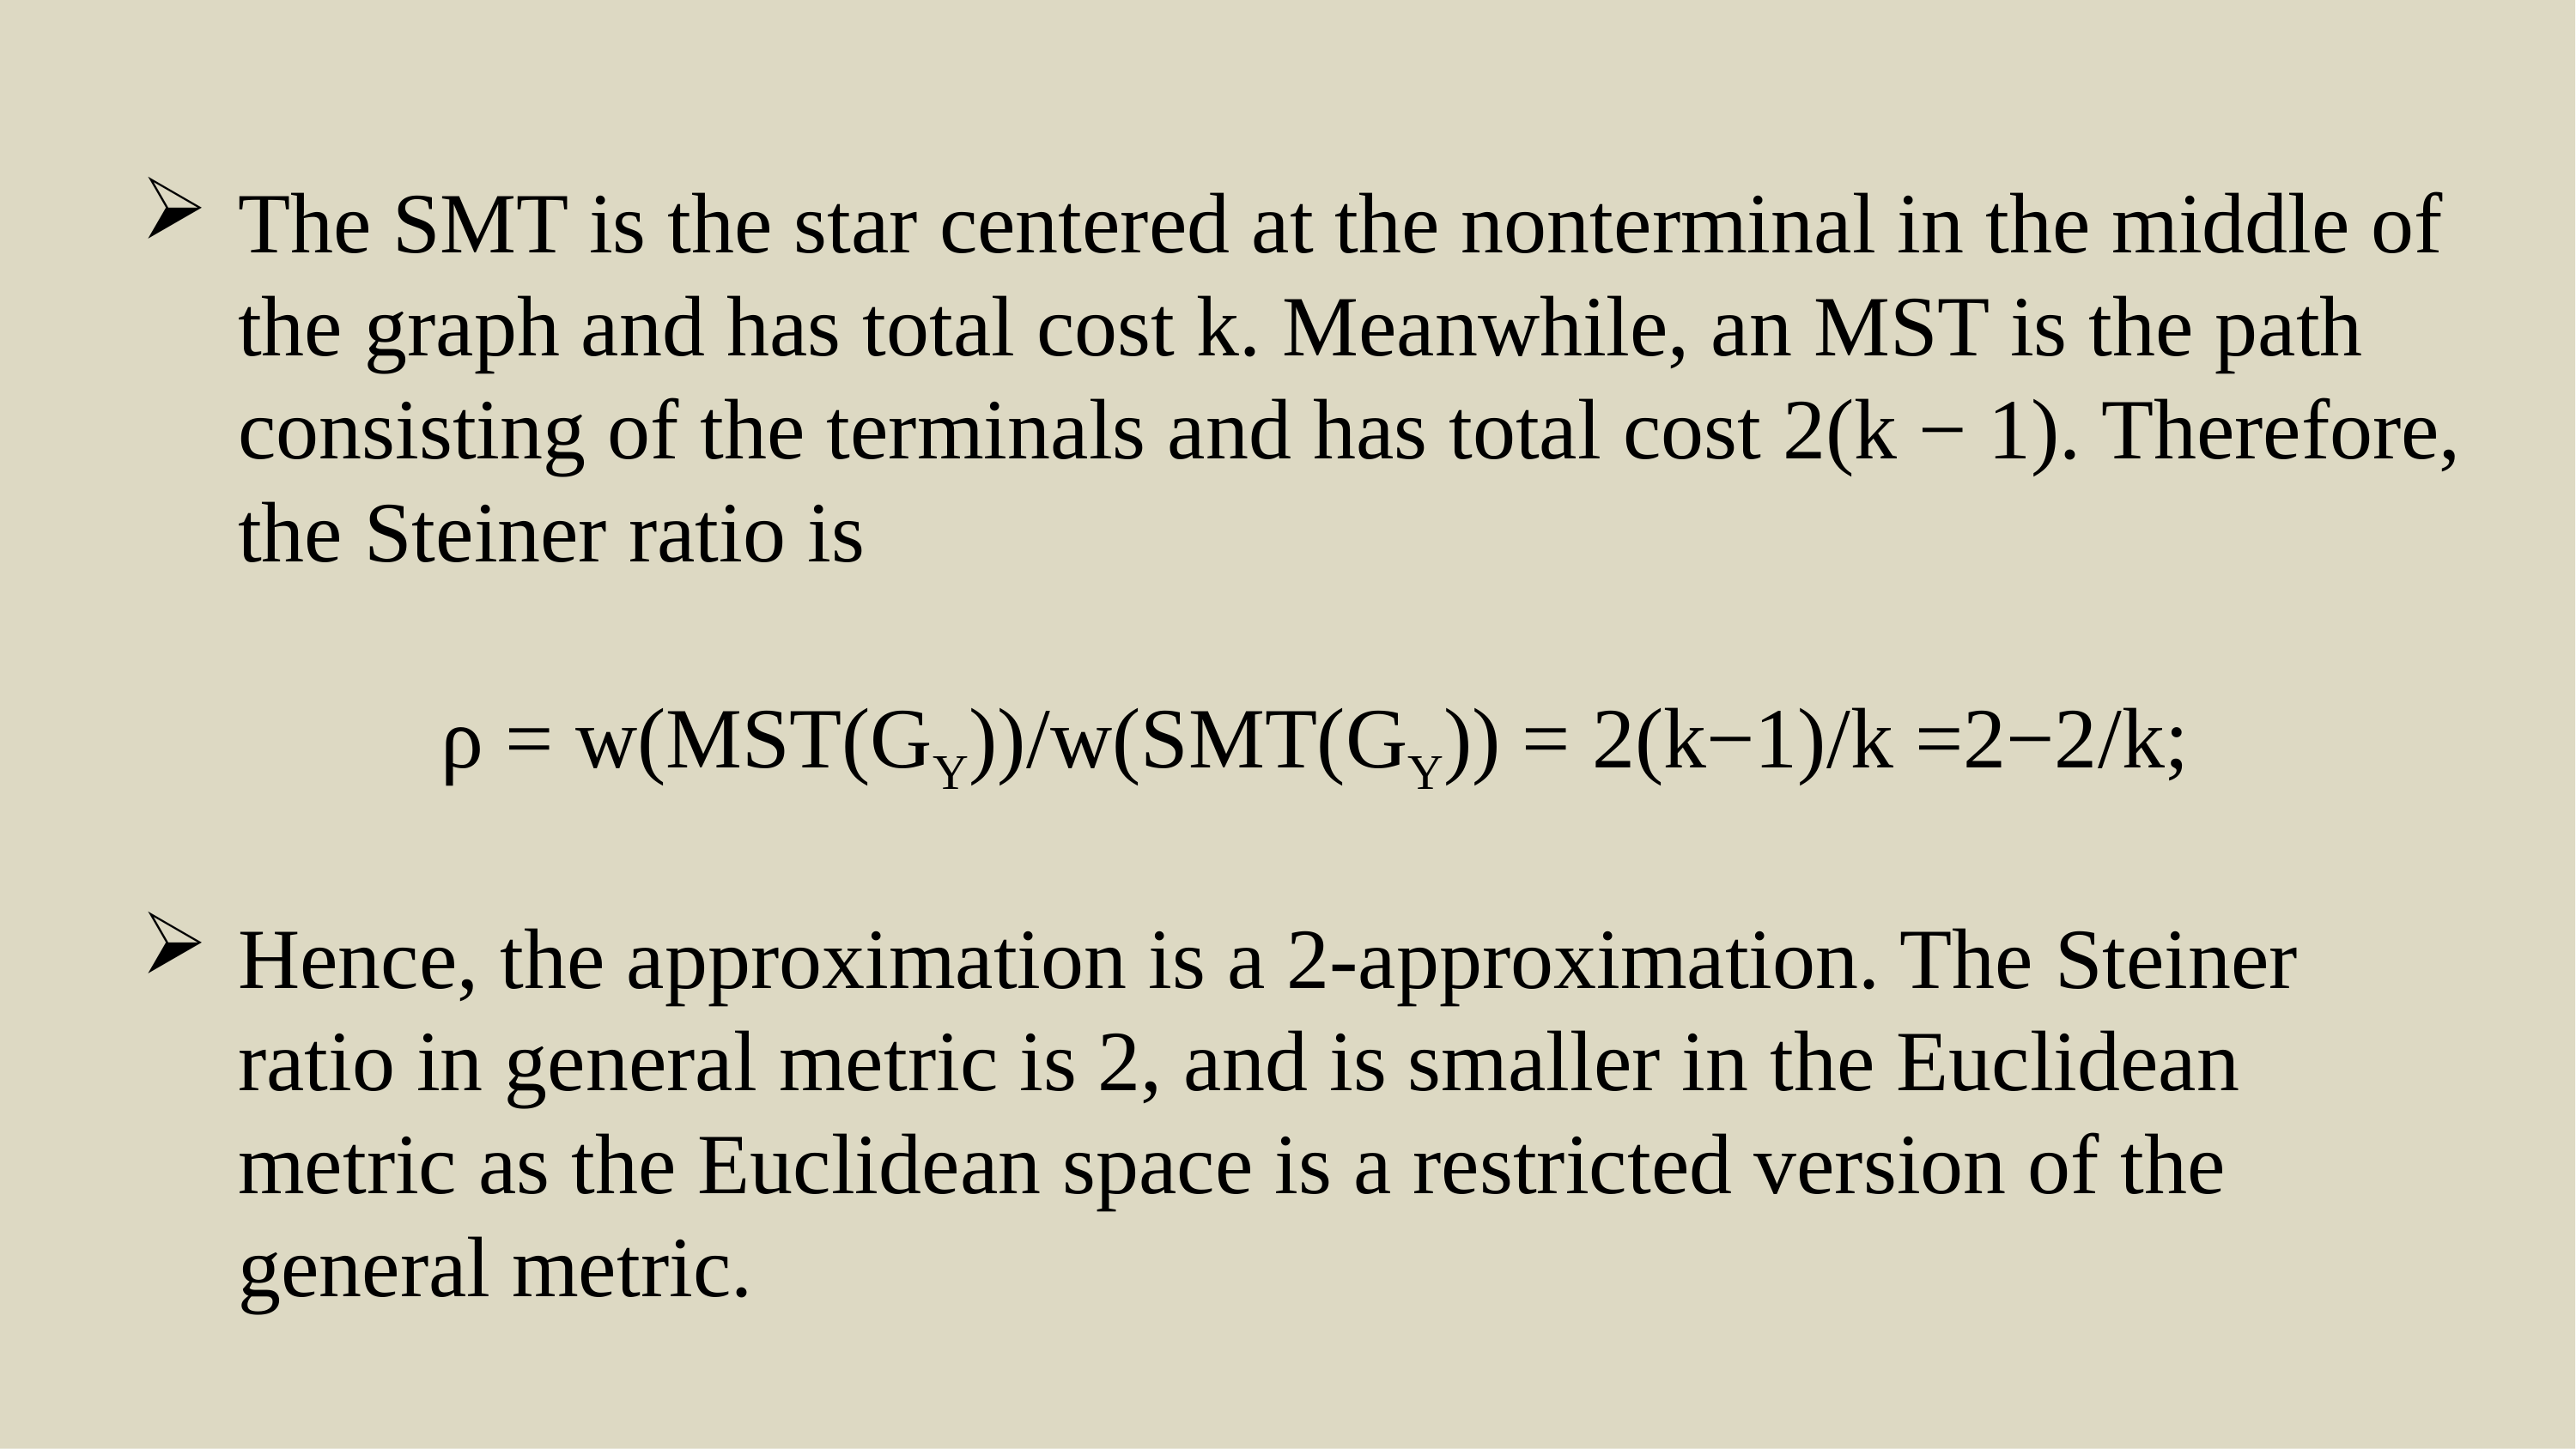

The SMT is the star centered at the nonterminal in the middle of the graph and has total cost k. Meanwhile, an MST is the path consisting of the terminals and has total cost 2(k − 1). Therefore, the Steiner ratio is

 ρ = w(MST(GY))/w(SMT(GY)) = 2(k−1)/k =2−2/k;

Hence, the approximation is a 2-approximation. The Steiner ratio in general metric is 2, and is smaller in the Euclidean metric as the Euclidean space is a restricted version of the general metric.